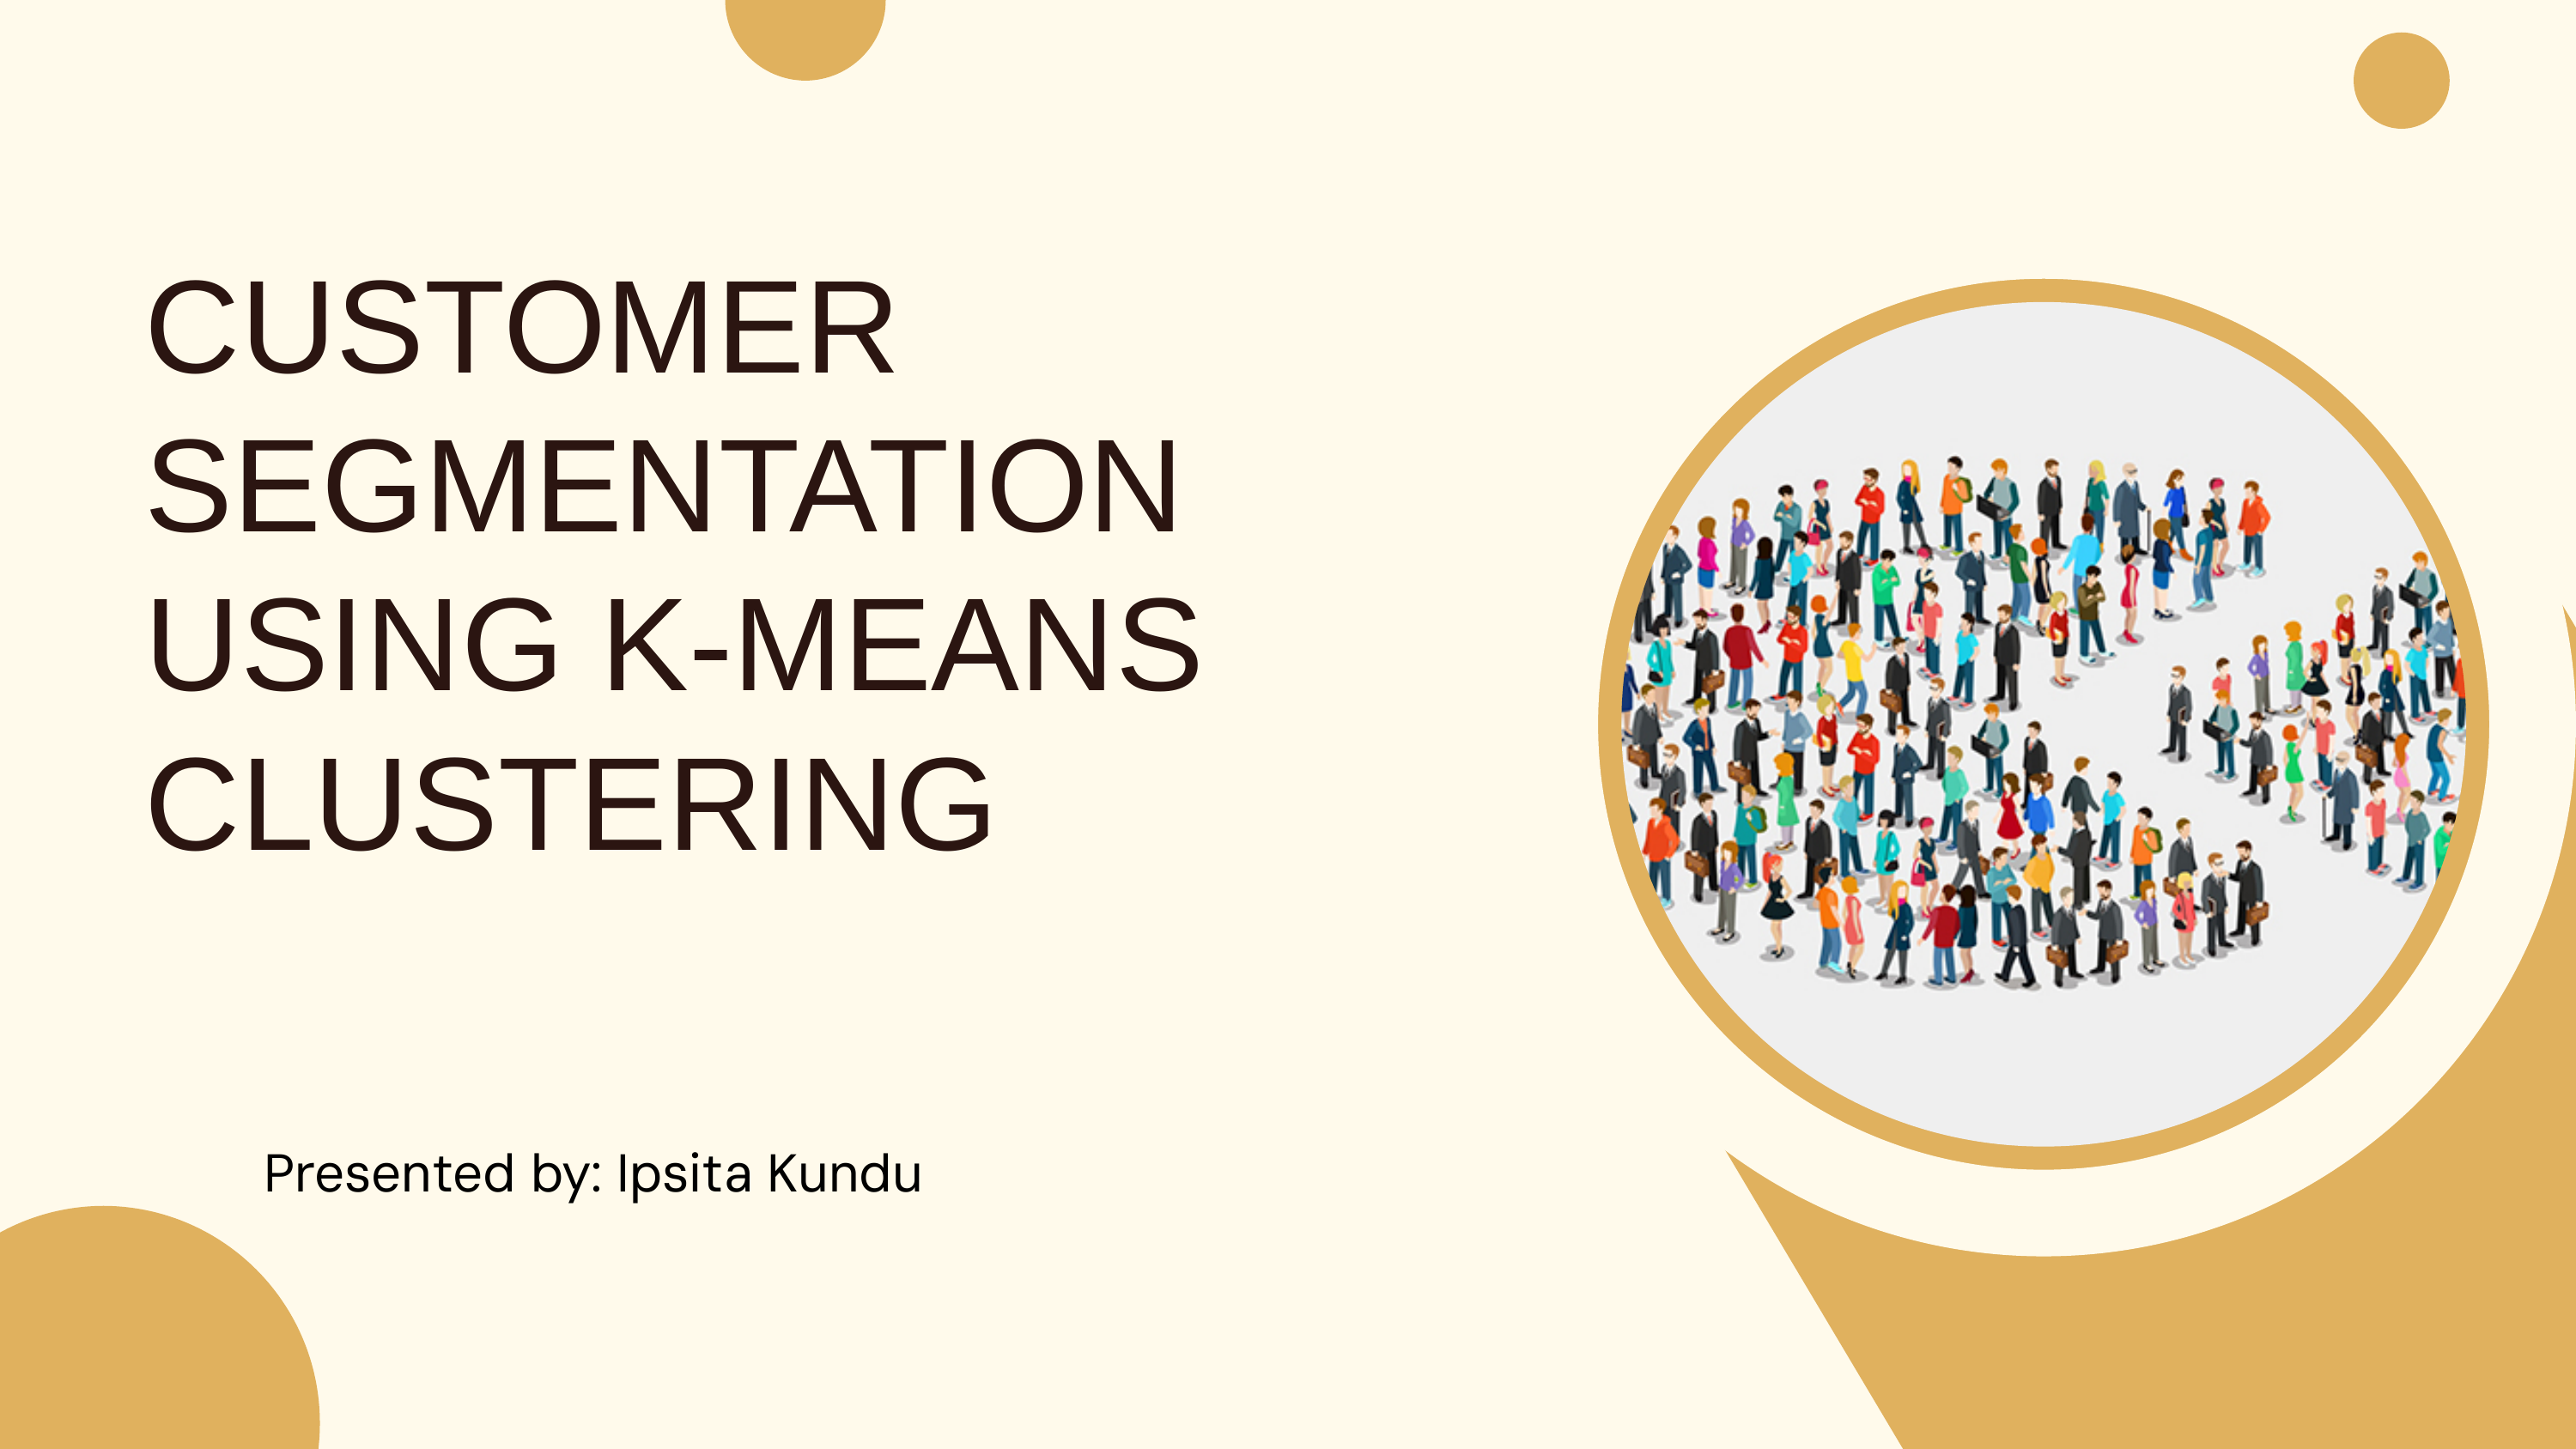

CUSTOMER SEGMENTATION USING K-MEANS CLUSTERING
Presented by: Ipsita Kundu